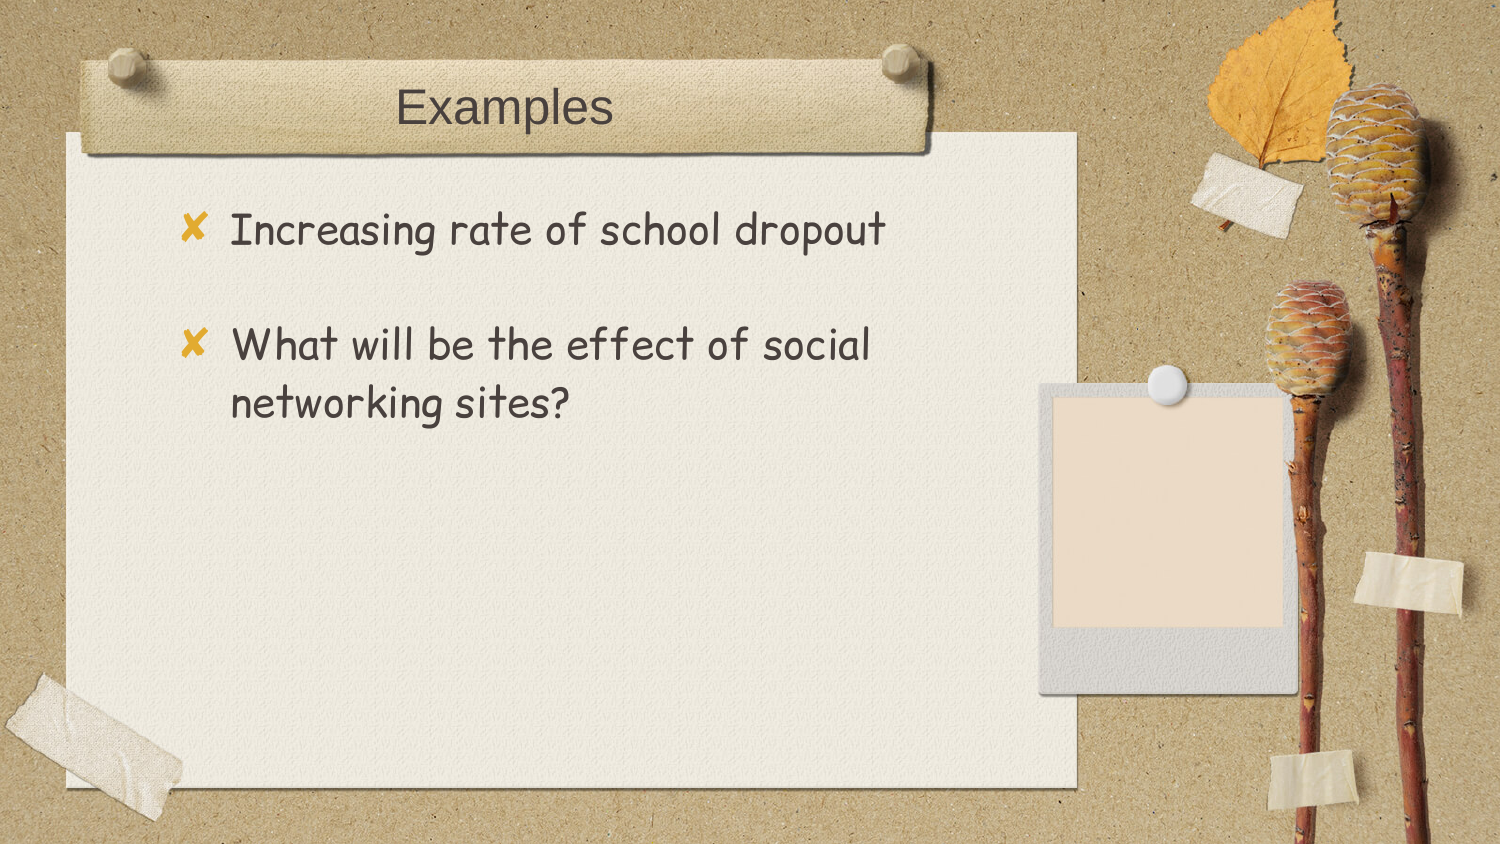

# Examples
Increasing rate of school dropout

What will be the effect of social networking sites?